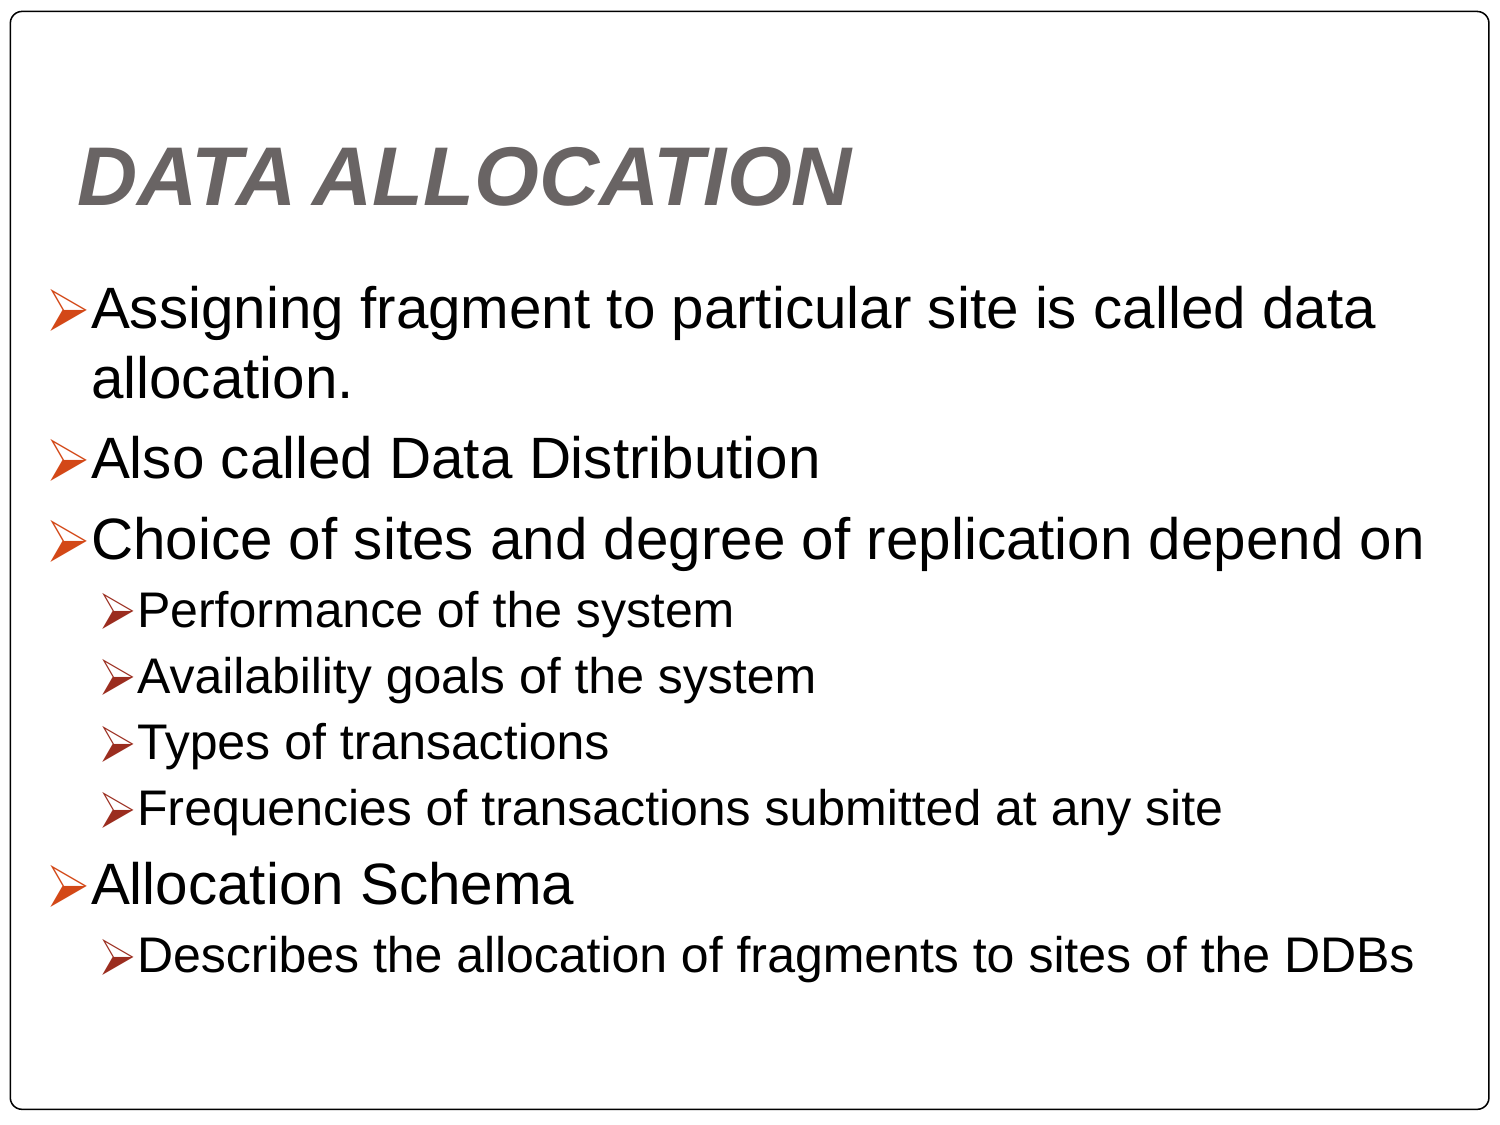

# DATA ALLOCATION
Assigning fragment to particular site is called data allocation.
Also called Data Distribution
Choice of sites and degree of replication depend on
Performance of the system
Availability goals of the system
Types of transactions
Frequencies of transactions submitted at any site
Allocation Schema
Describes the allocation of fragments to sites of the DDBs